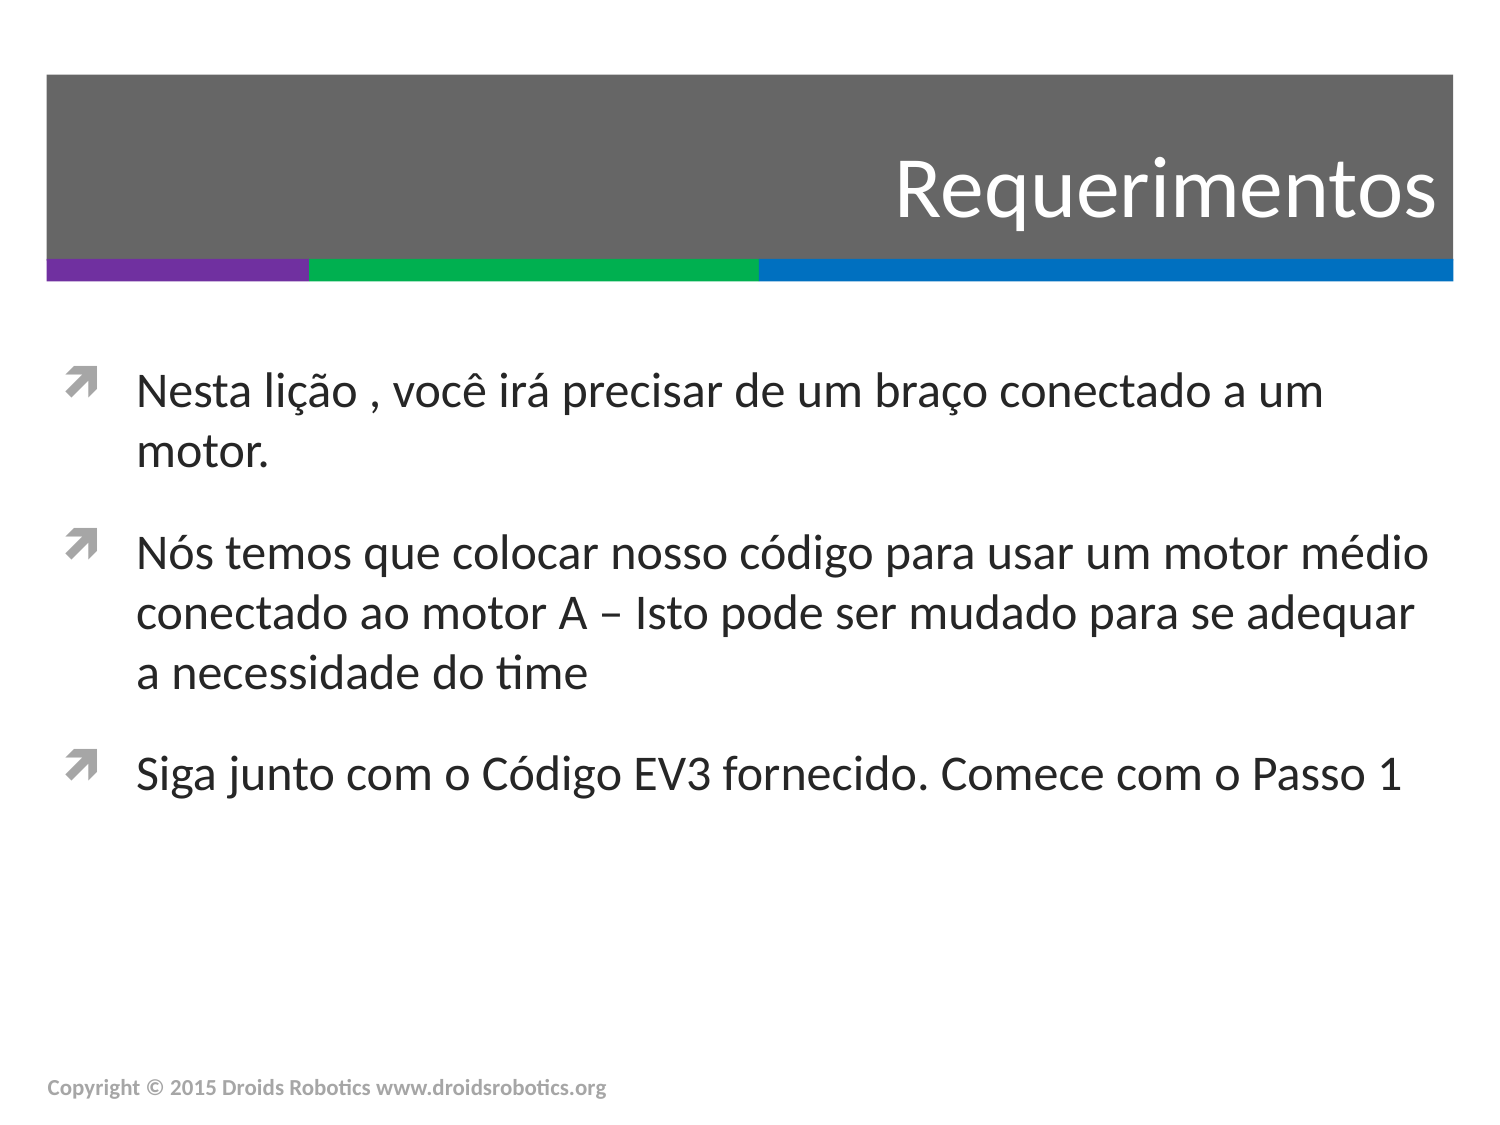

# Requerimentos
Nesta lição , você irá precisar de um braço conectado a um motor.
Nós temos que colocar nosso código para usar um motor médio conectado ao motor A – Isto pode ser mudado para se adequar a necessidade do time
Siga junto com o Código EV3 fornecido. Comece com o Passo 1
Copyright © 2015 Droids Robotics www.droidsrobotics.org